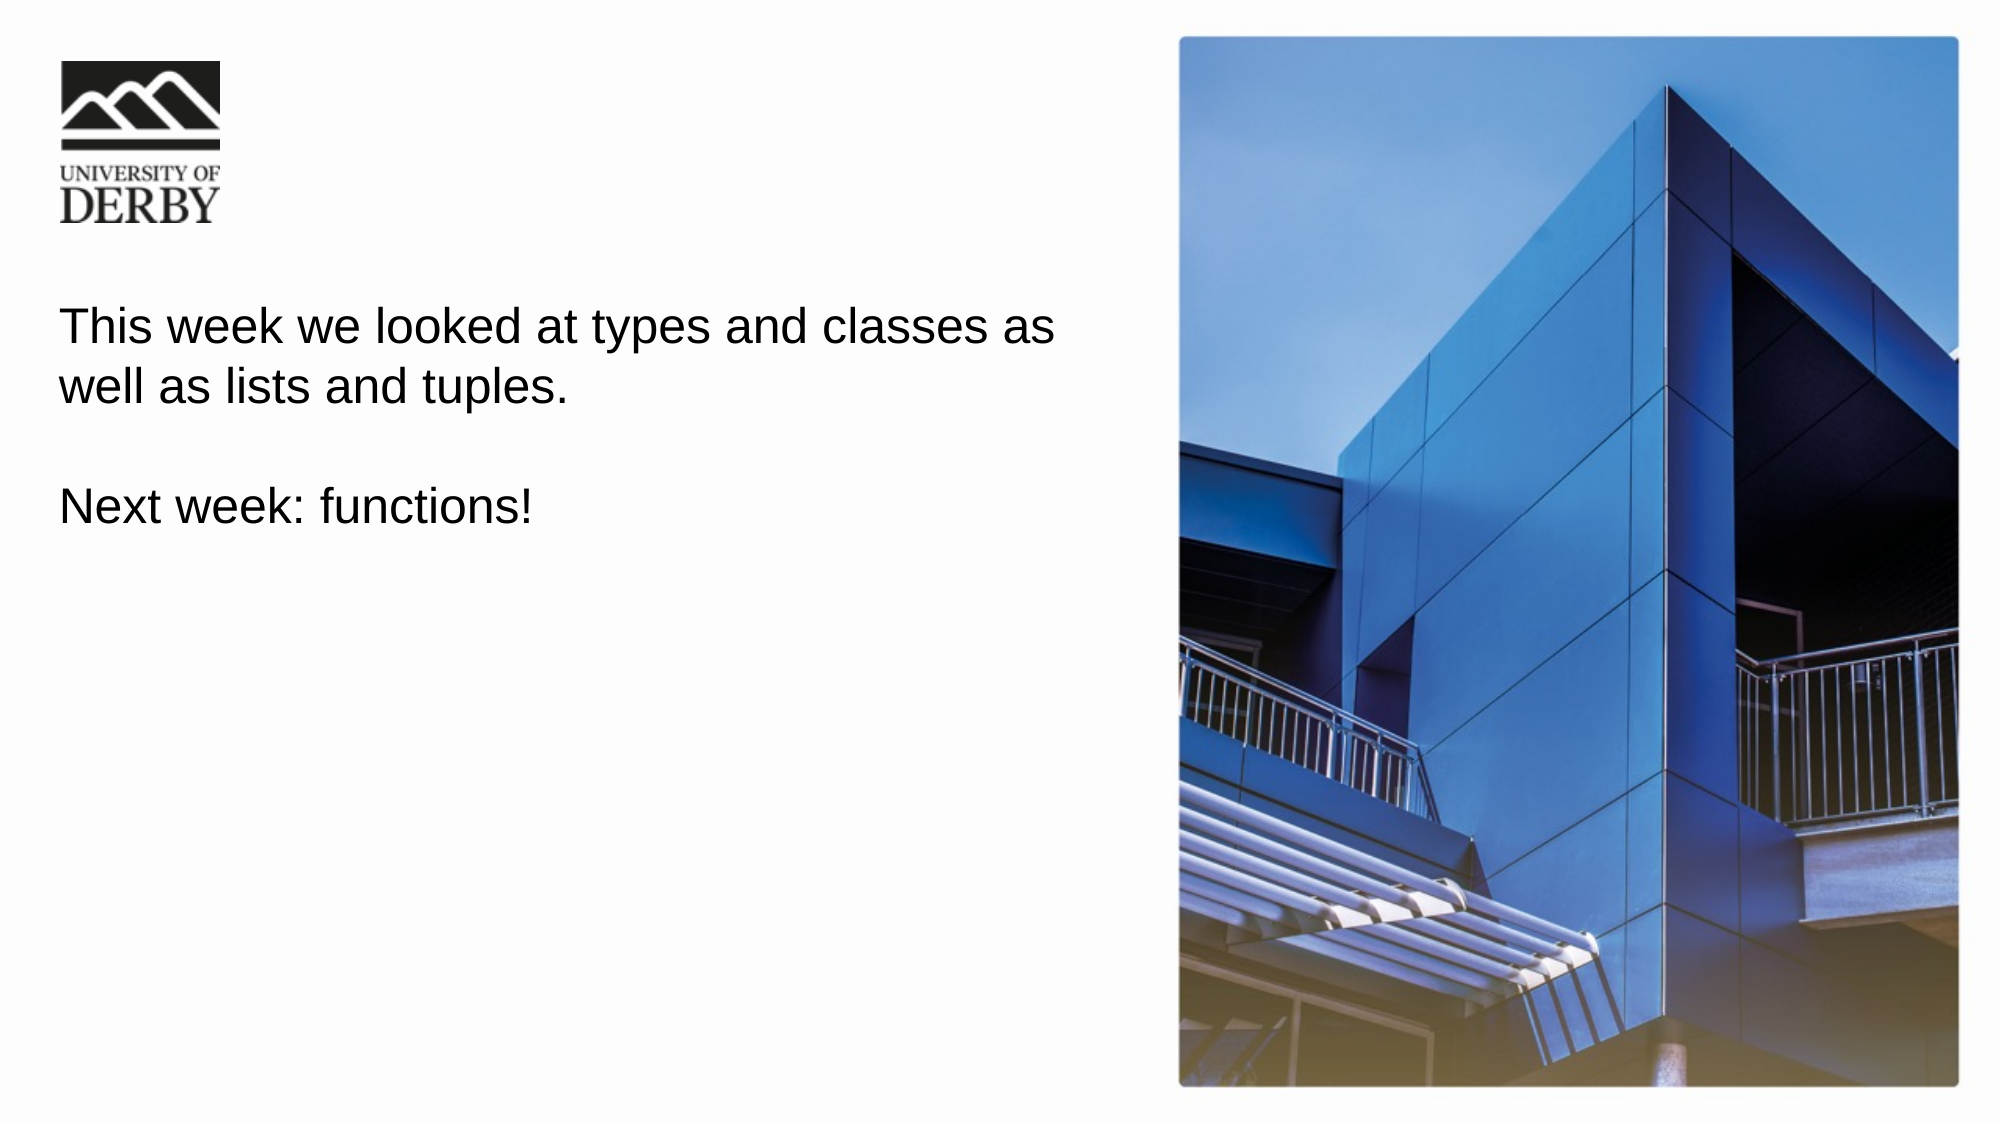

This week we looked at types and classes as well as lists and tuples.
Next week: functions!